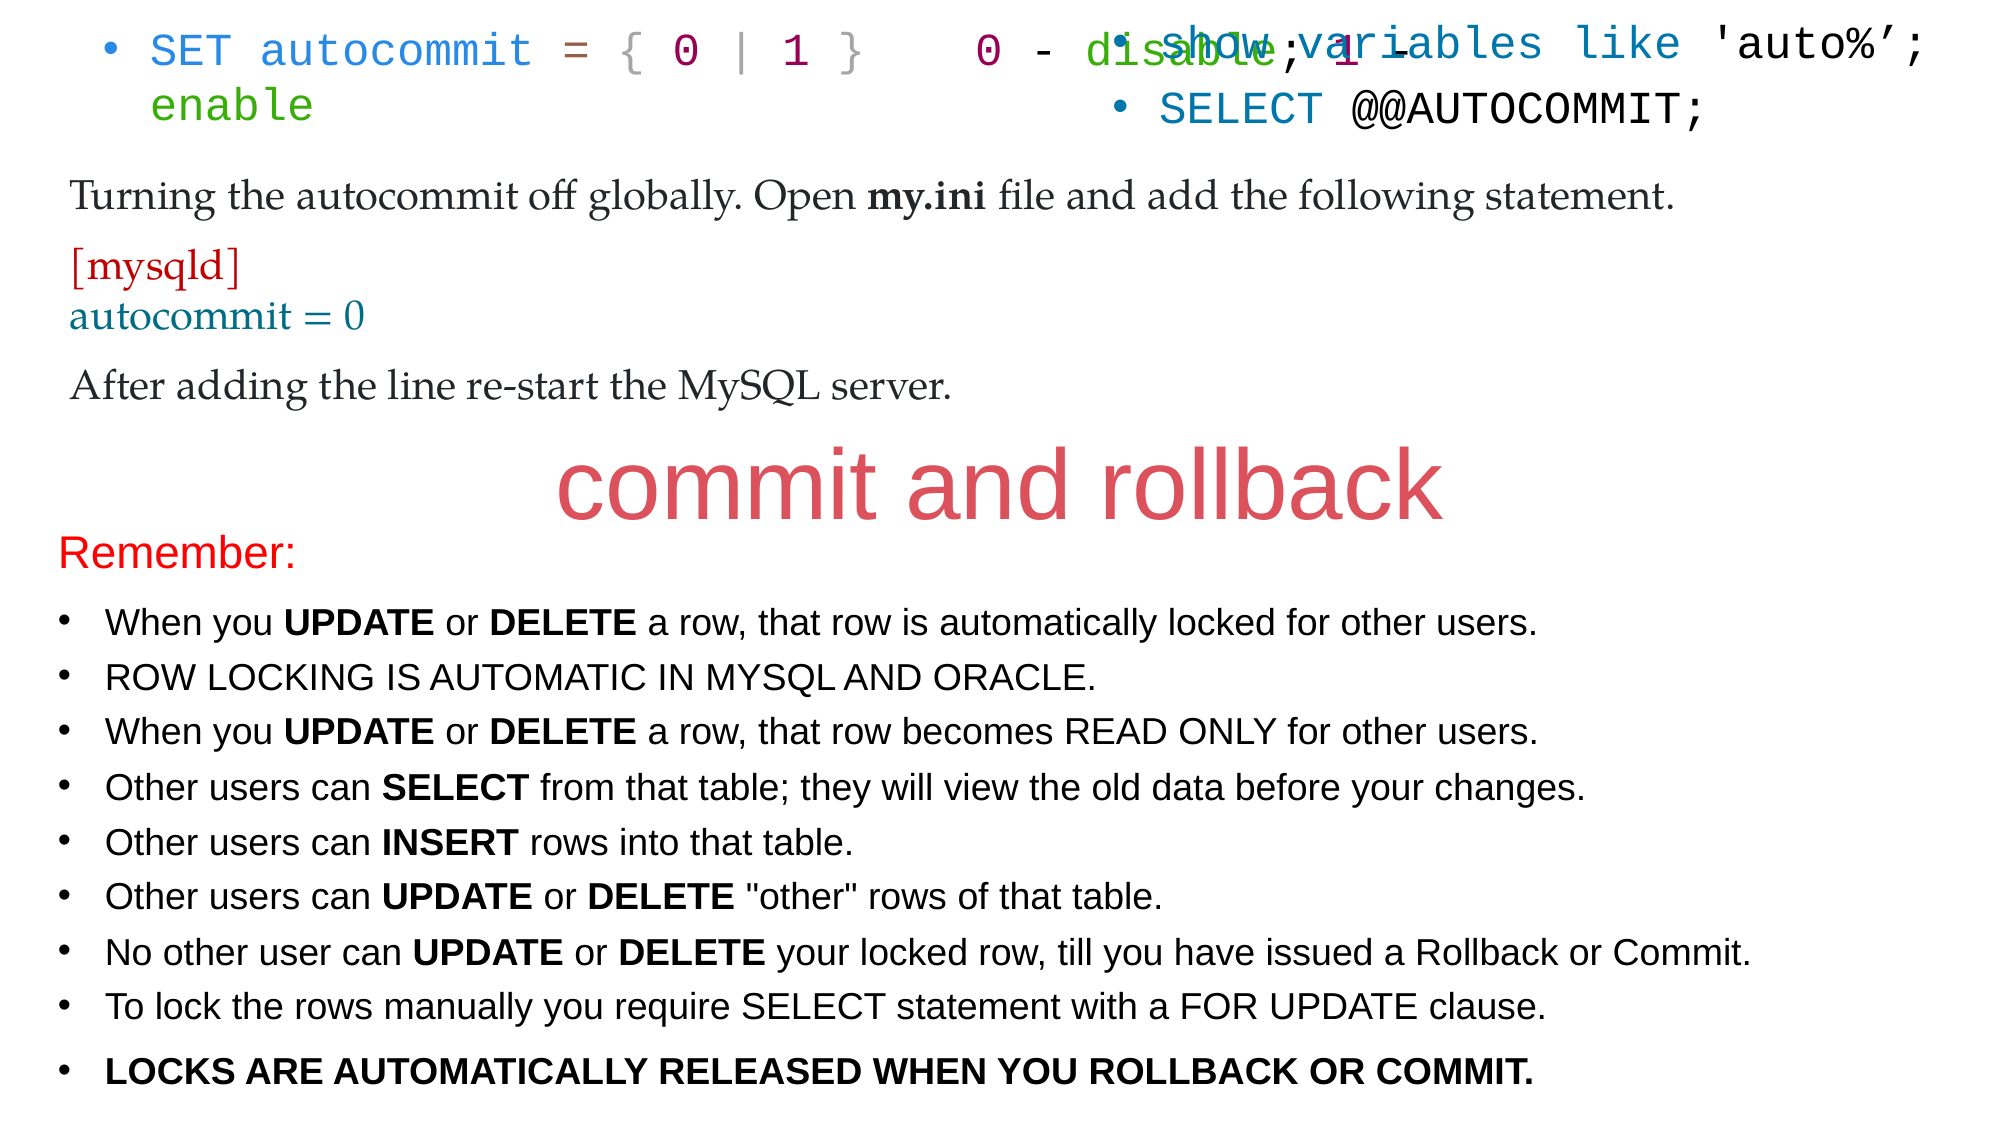

show variables like 'auto%’;

SELECT @@AUTOCOMMIT;
SET autocommit = { 0 | 1 }    0 - disable; 1 - enable
Turning the autocommit off globally. Open my.ini file and add the following statement.

[mysqld]
autocommit = 0

After adding the line re-start the MySQL server.
commit and rollback
Remember:

When you UPDATE or DELETE a row, that row is automatically locked for other users.

ROW LOCKING IS AUTOMATIC IN MYSQL AND ORACLE.

When you UPDATE or DELETE a row, that row becomes READ ONLY for other users.

Other users can SELECT from that table; they will view the old data before your changes.

Other users can INSERT rows into that table.

Other users can UPDATE or DELETE "other" rows of that table.

No other user can UPDATE or DELETE your locked row, till you have issued a Rollback or Commit.

To lock the rows manually you require SELECT statement with a FOR UPDATE clause.

LOCKS ARE AUTOMATICALLY RELEASED WHEN YOU ROLLBACK OR COMMIT.